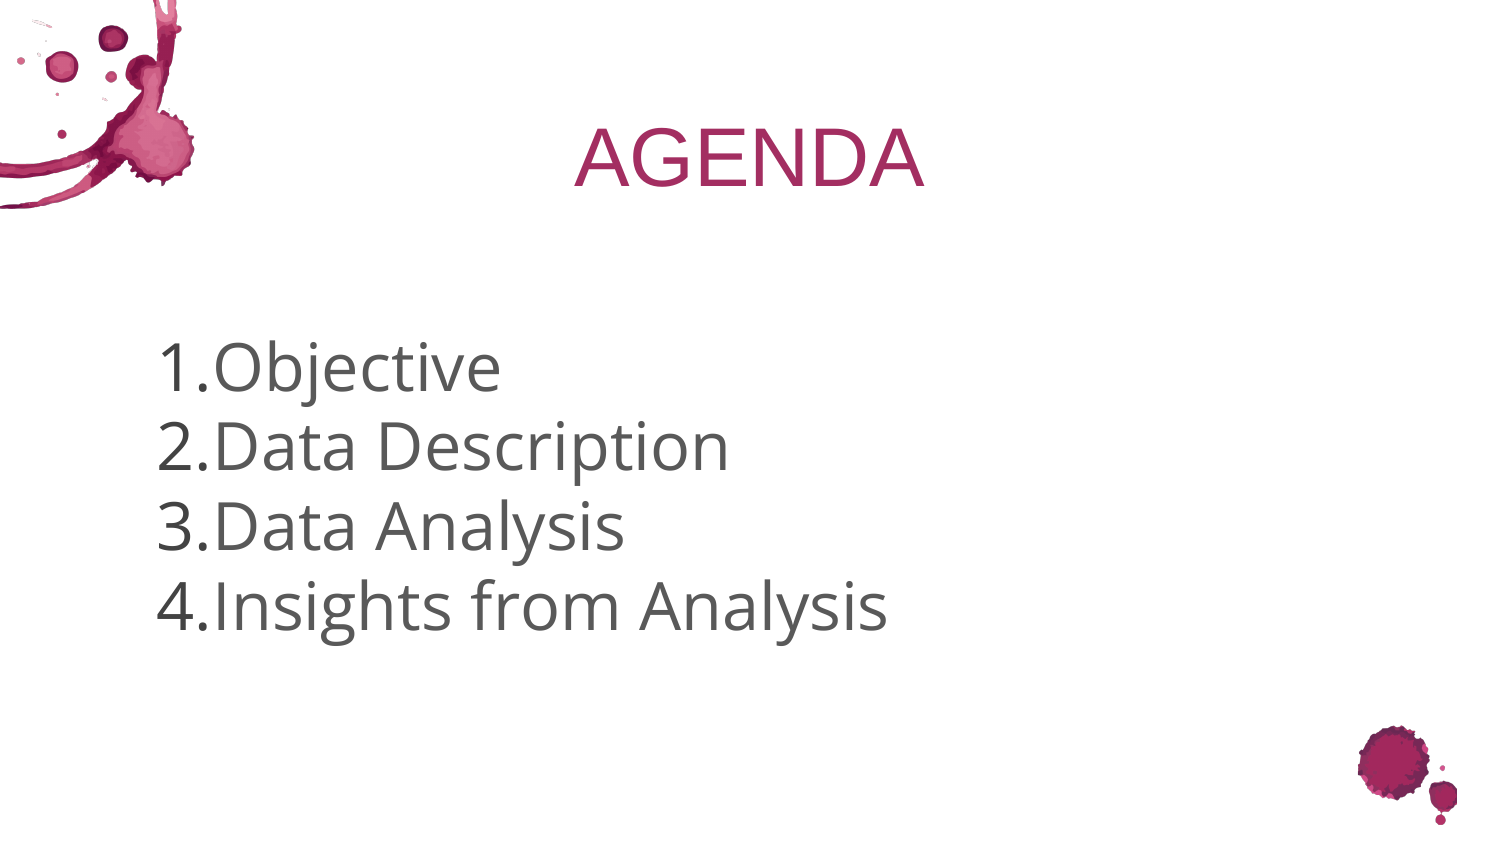

# AGENDA

Objective
Data Description
Data Analysis
Insights from Analysis